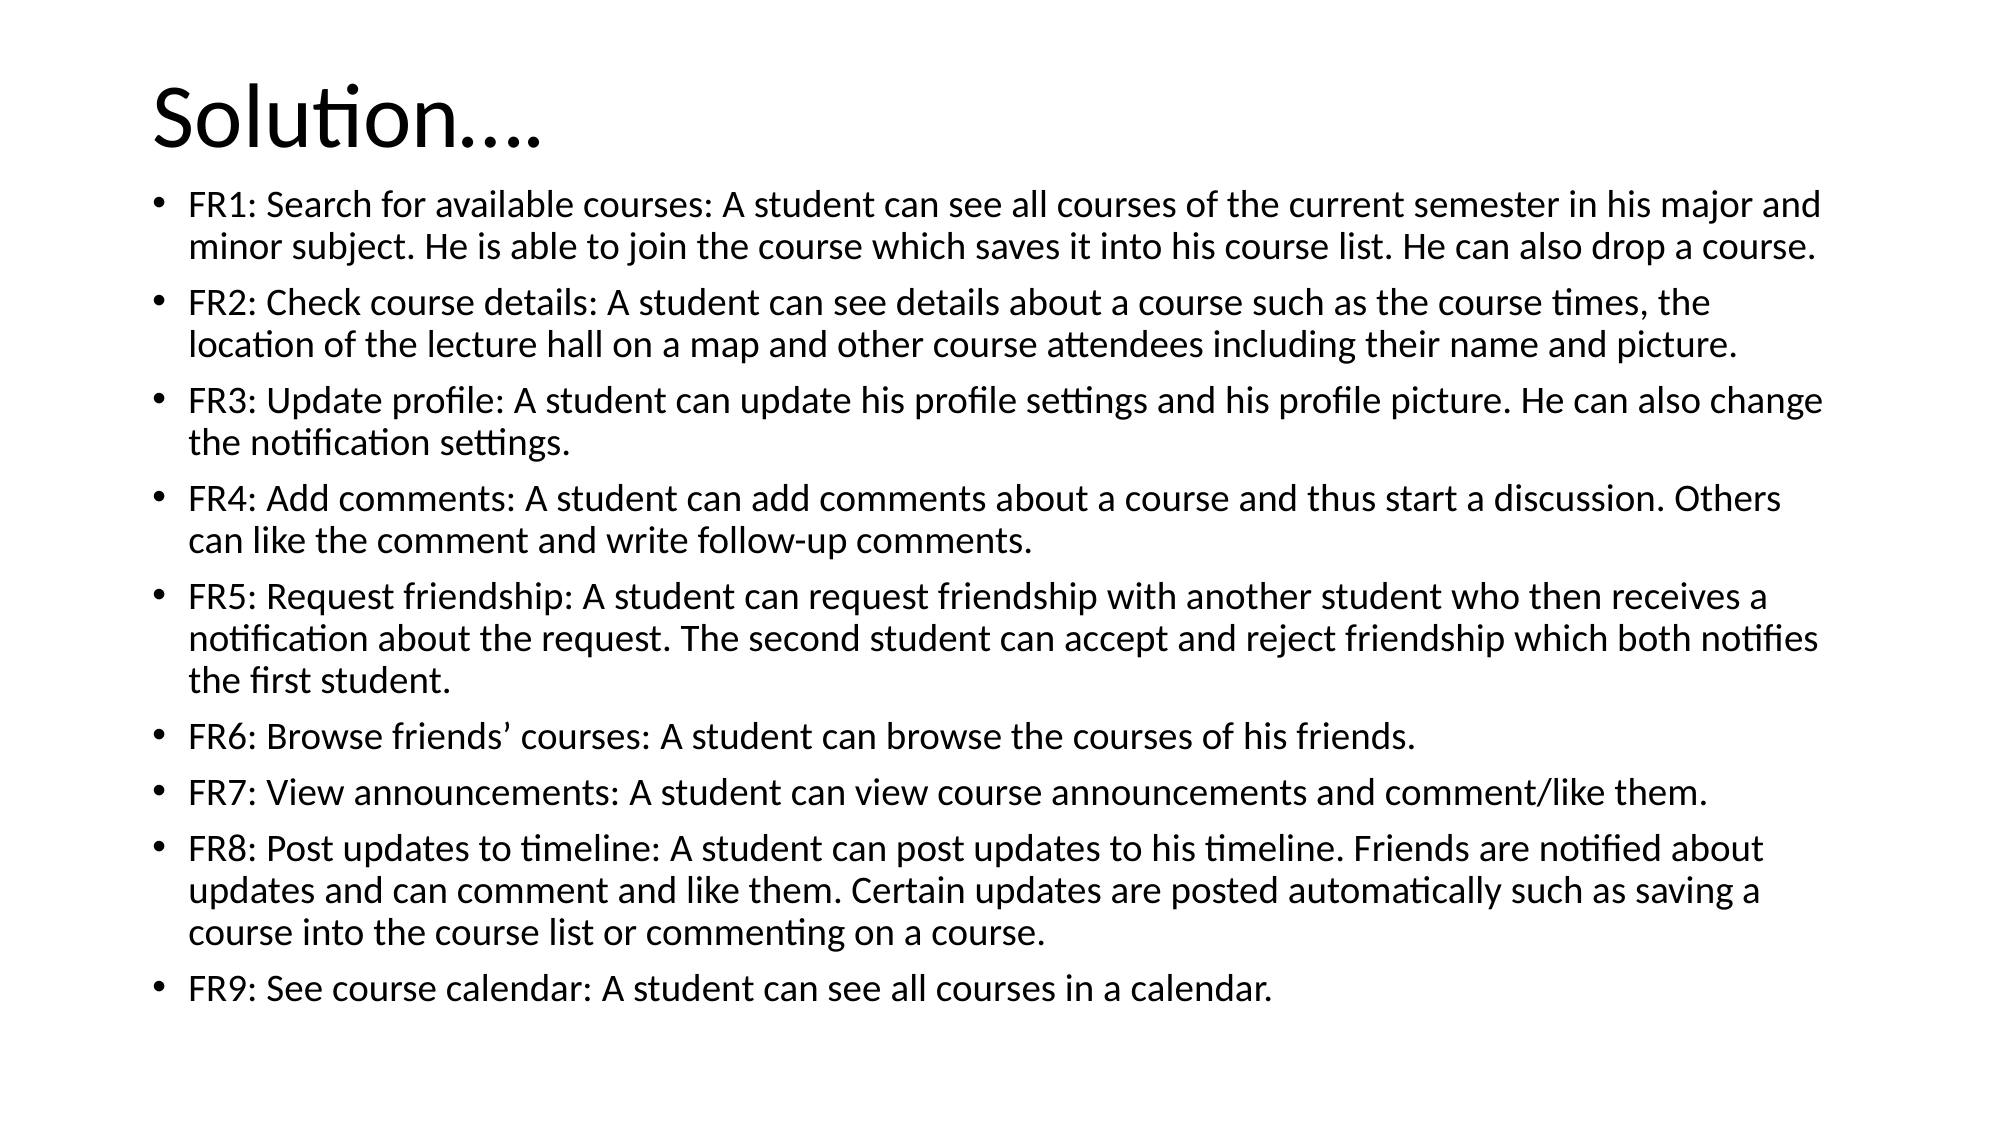

# Solution….
FR1: Search for available courses: A student can see all courses of the current semester in his major and minor subject. He is able to join the course which saves it into his course list. He can also drop a course.
FR2: Check course details: A student can see details about a course such as the course times, the location of the lecture hall on a map and other course attendees including their name and picture.
FR3: Update profile: A student can update his profile settings and his profile picture. He can also change the notification settings.
FR4: Add comments: A student can add comments about a course and thus start a discussion. Others can like the comment and write follow-up comments.
FR5: Request friendship: A student can request friendship with another student who then receives a notification about the request. The second student can accept and reject friendship which both notifies the first student.
FR6: Browse friends’ courses: A student can browse the courses of his friends.
FR7: View announcements: A student can view course announcements and comment/like them.
FR8: Post updates to timeline: A student can post updates to his timeline. Friends are notified about updates and can comment and like them. Certain updates are posted automatically such as saving a course into the course list or commenting on a course.
FR9: See course calendar: A student can see all courses in a calendar.